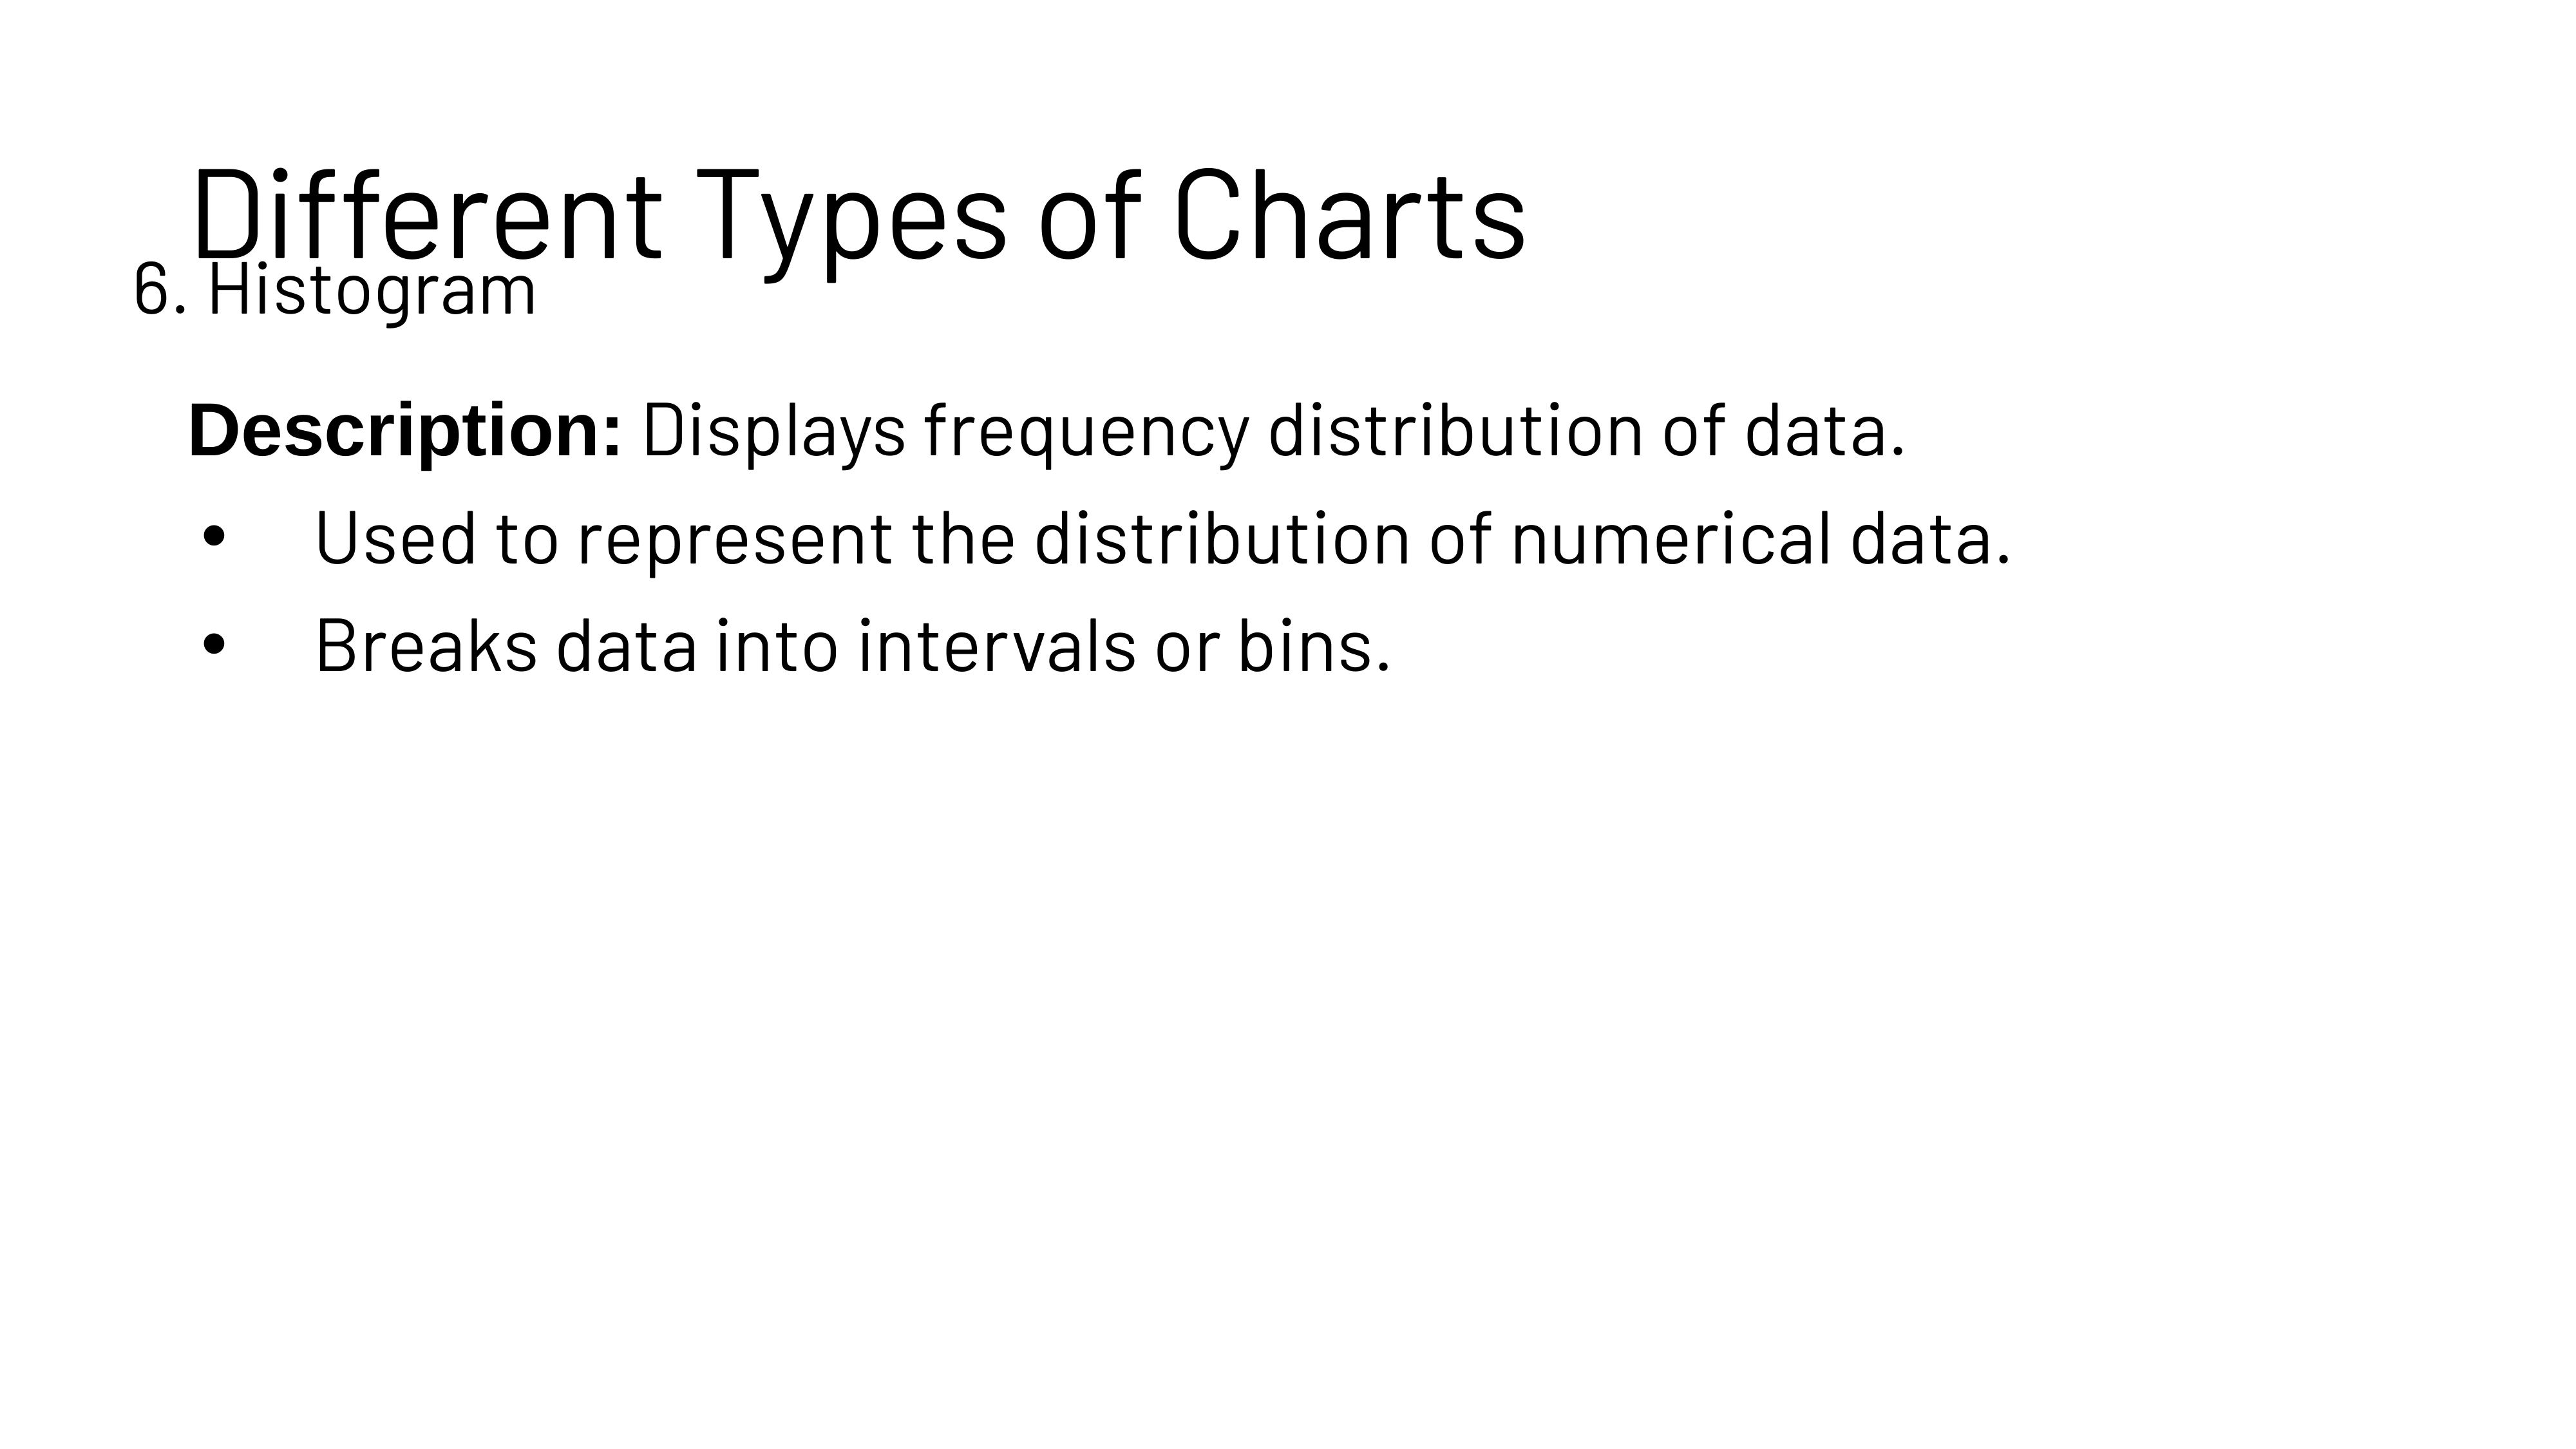

# Different Types of Charts
6. Histogram
Description: Displays frequency distribution of data.
Used to represent the distribution of numerical data.
Breaks data into intervals or bins.